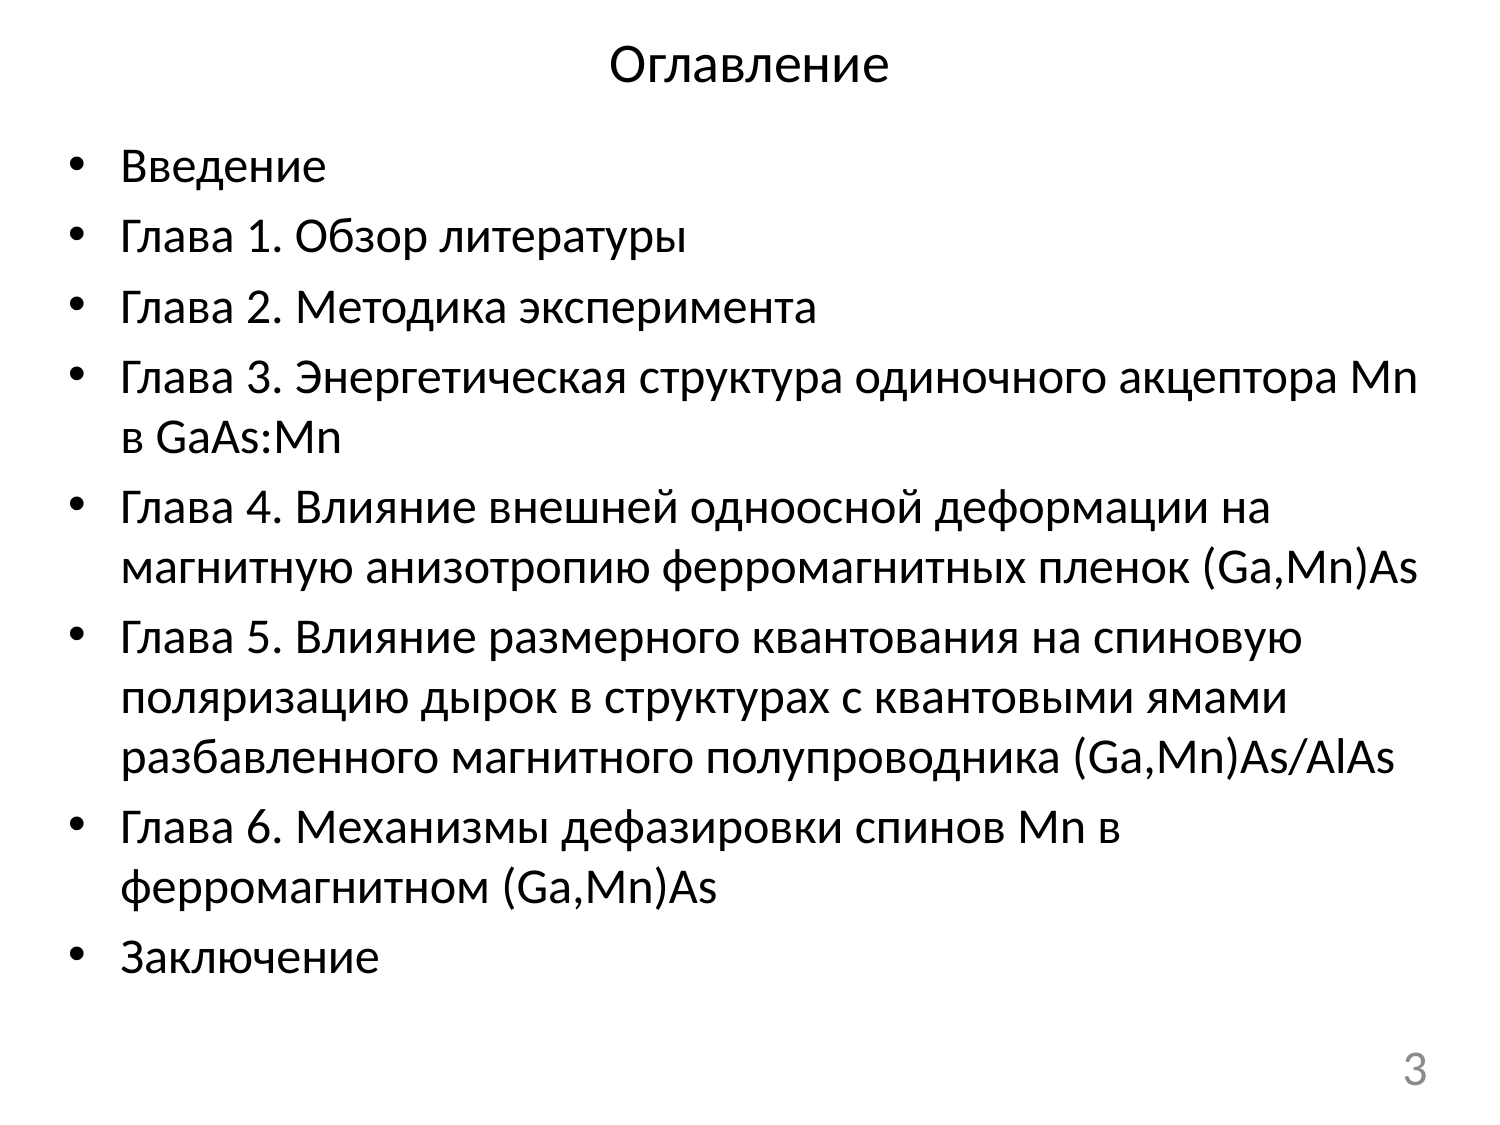

# Оглавление
Введение
Глава 1. Обзор литературы
Глава 2. Методика эксперимента
Глава 3. Энергетическая структура одиночного акцептора Mn в GaAs:Mn
Глава 4. Влияние внешней одноосной деформации на магнитную анизотропию ферромагнитных пленок (Ga,Mn)As
Глава 5. Влияние размерного квантования на спиновую поляризацию дырок в структурах с квантовыми ямами разбавленного магнитного полупроводника (Ga,Mn)As/AlAs
Глава 6. Механизмы дефазировки спинов Mn в ферромагнитном (Ga,Mn)As
Заключение
3